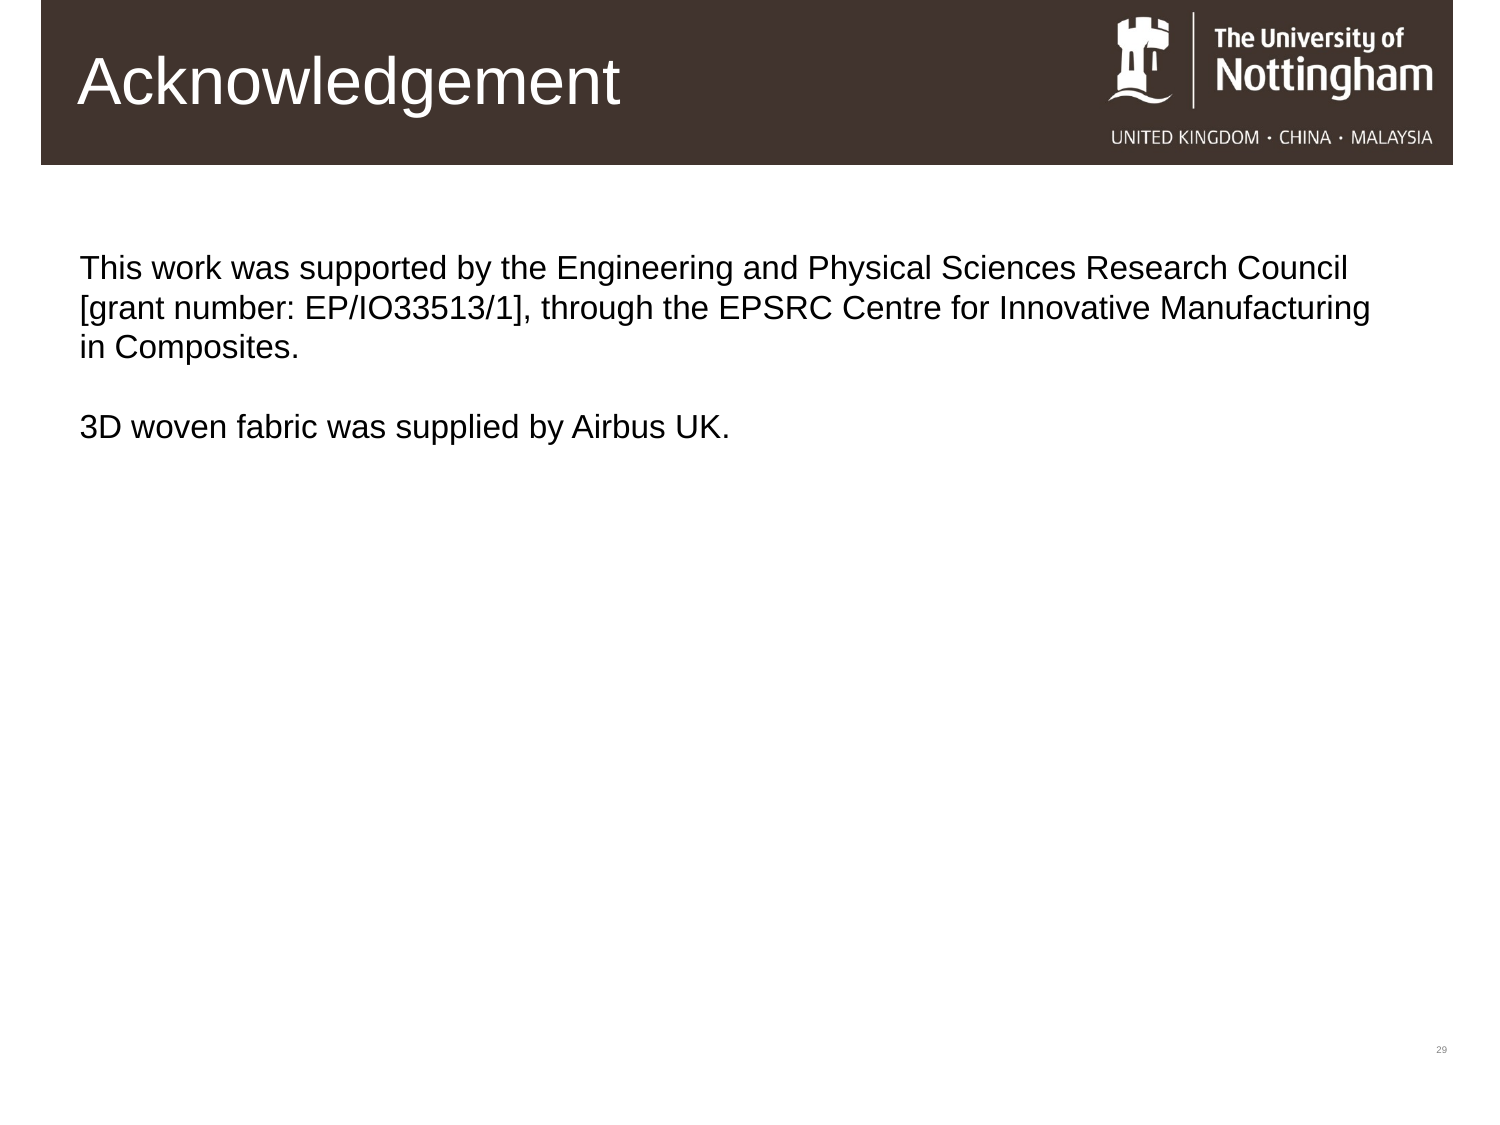

Acknowledgement
This work was supported by the Engineering and Physical Sciences Research Council [grant number: EP/IO33513/1], through the EPSRC Centre for Innovative Manufacturing in Composites.

3D woven fabric was supplied by Airbus UK.

29